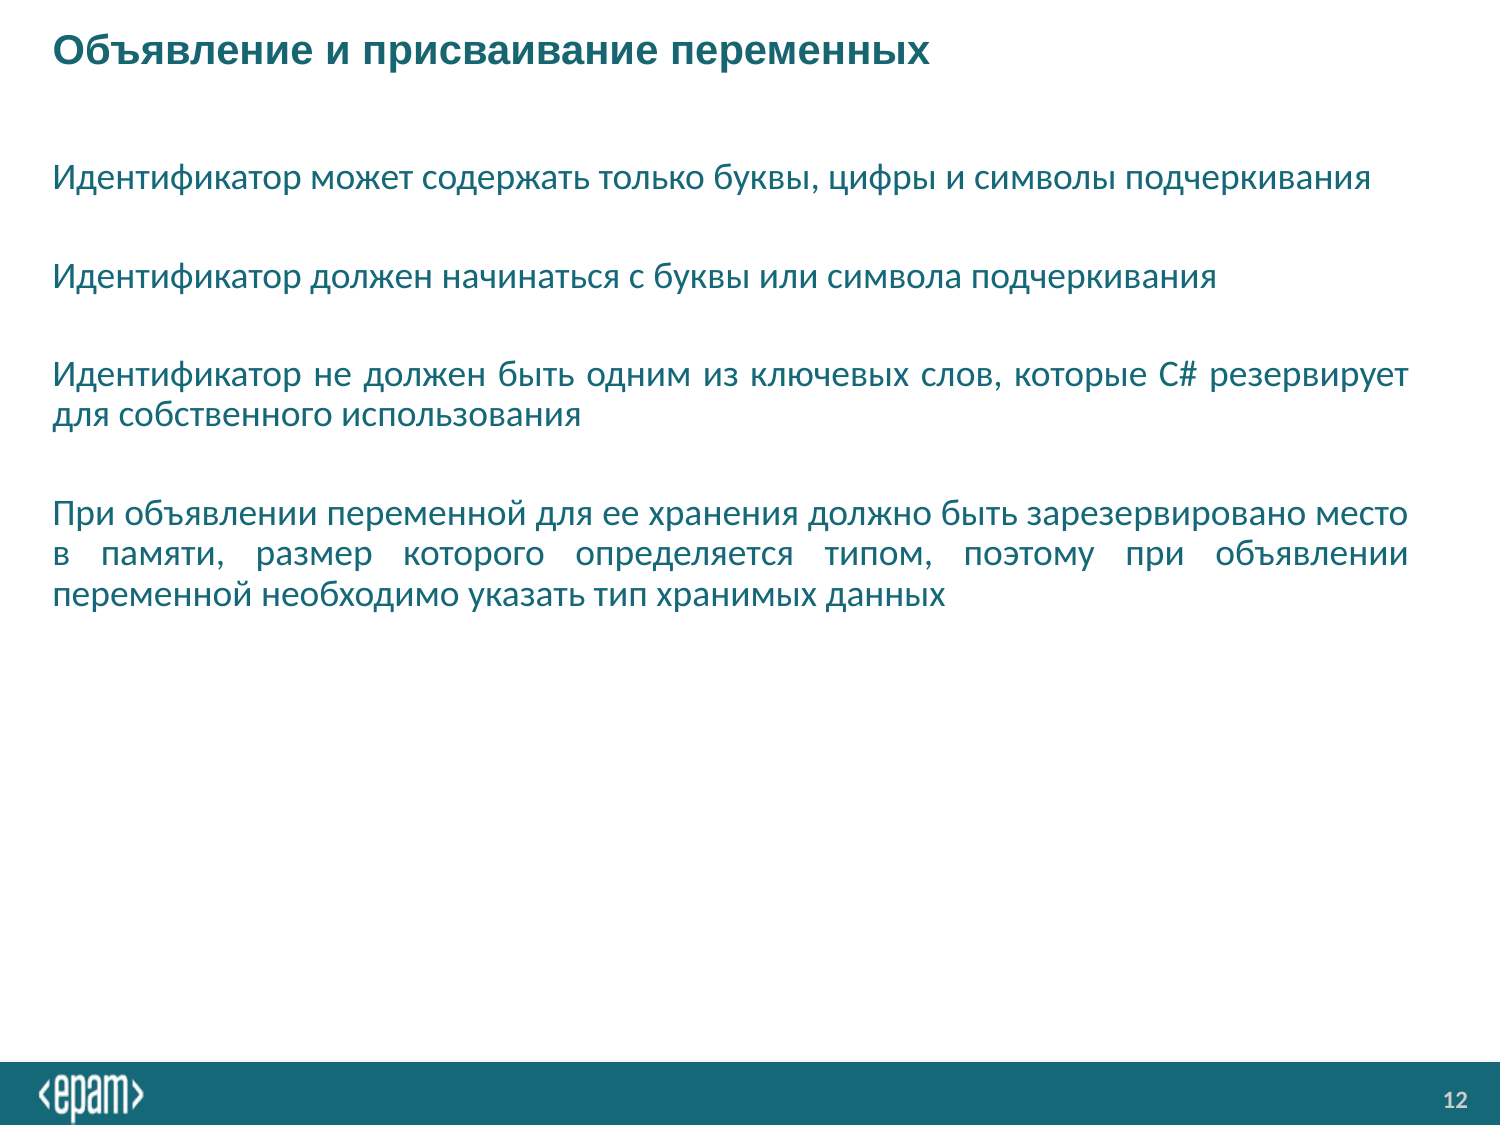

# Объявление и присваивание переменных
Идентификатор может содержать только буквы, цифры и символы подчеркивания

Идентификатор должен начинаться с буквы или символа подчеркивания

Идентификатор не должен быть одним из ключевых слов, которые C# резервирует для собственного использования

При объявлении переменной для ее хранения должно быть зарезервировано место в памяти, размер которого определяется типом, поэтому при объявлении переменной необходимо указать тип хранимых данных